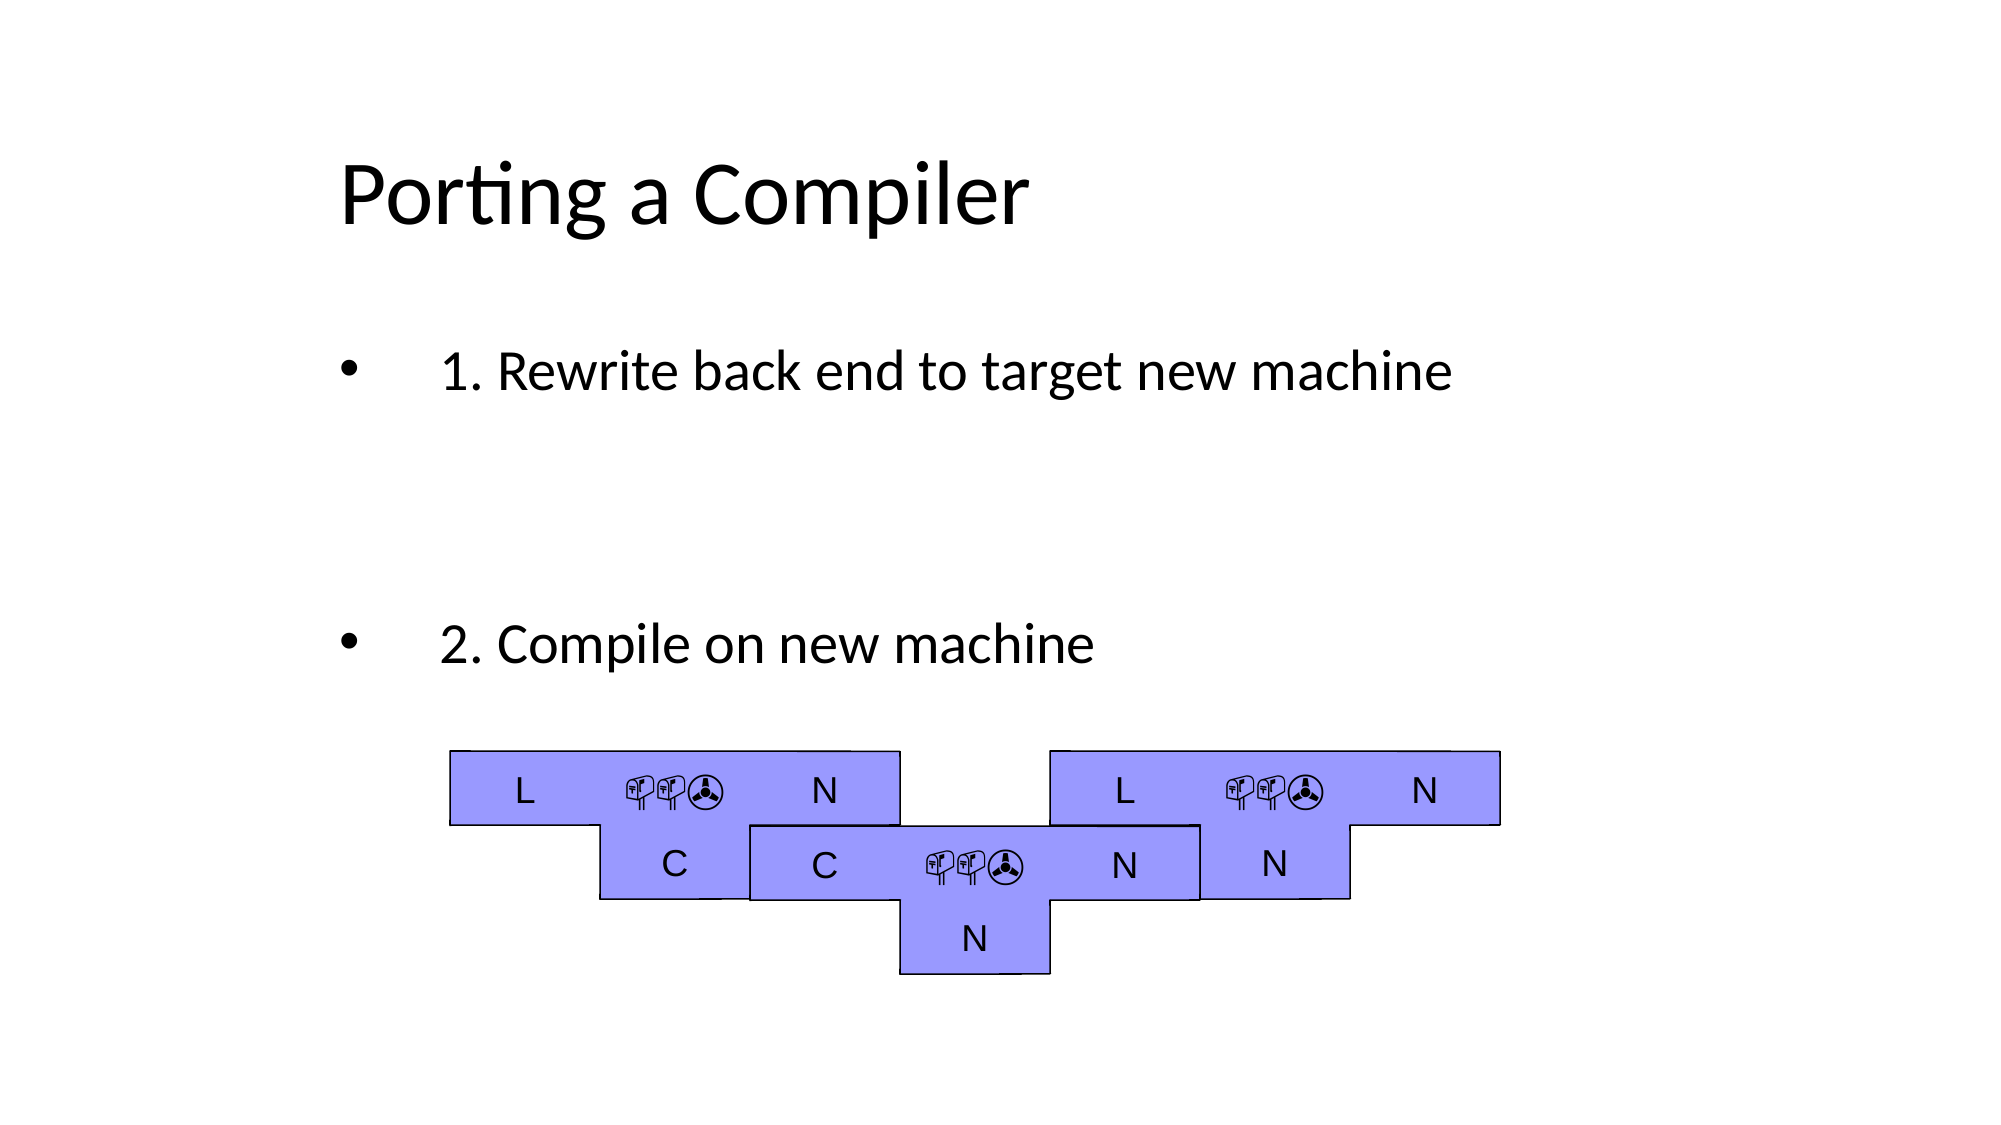

# Porting a Compiler
1. Rewrite back end to target new machine

2. Compile on new machine

L

📫📫✇

N

C

L

📫📫✇

N

N

C

📫📫✇

N

N